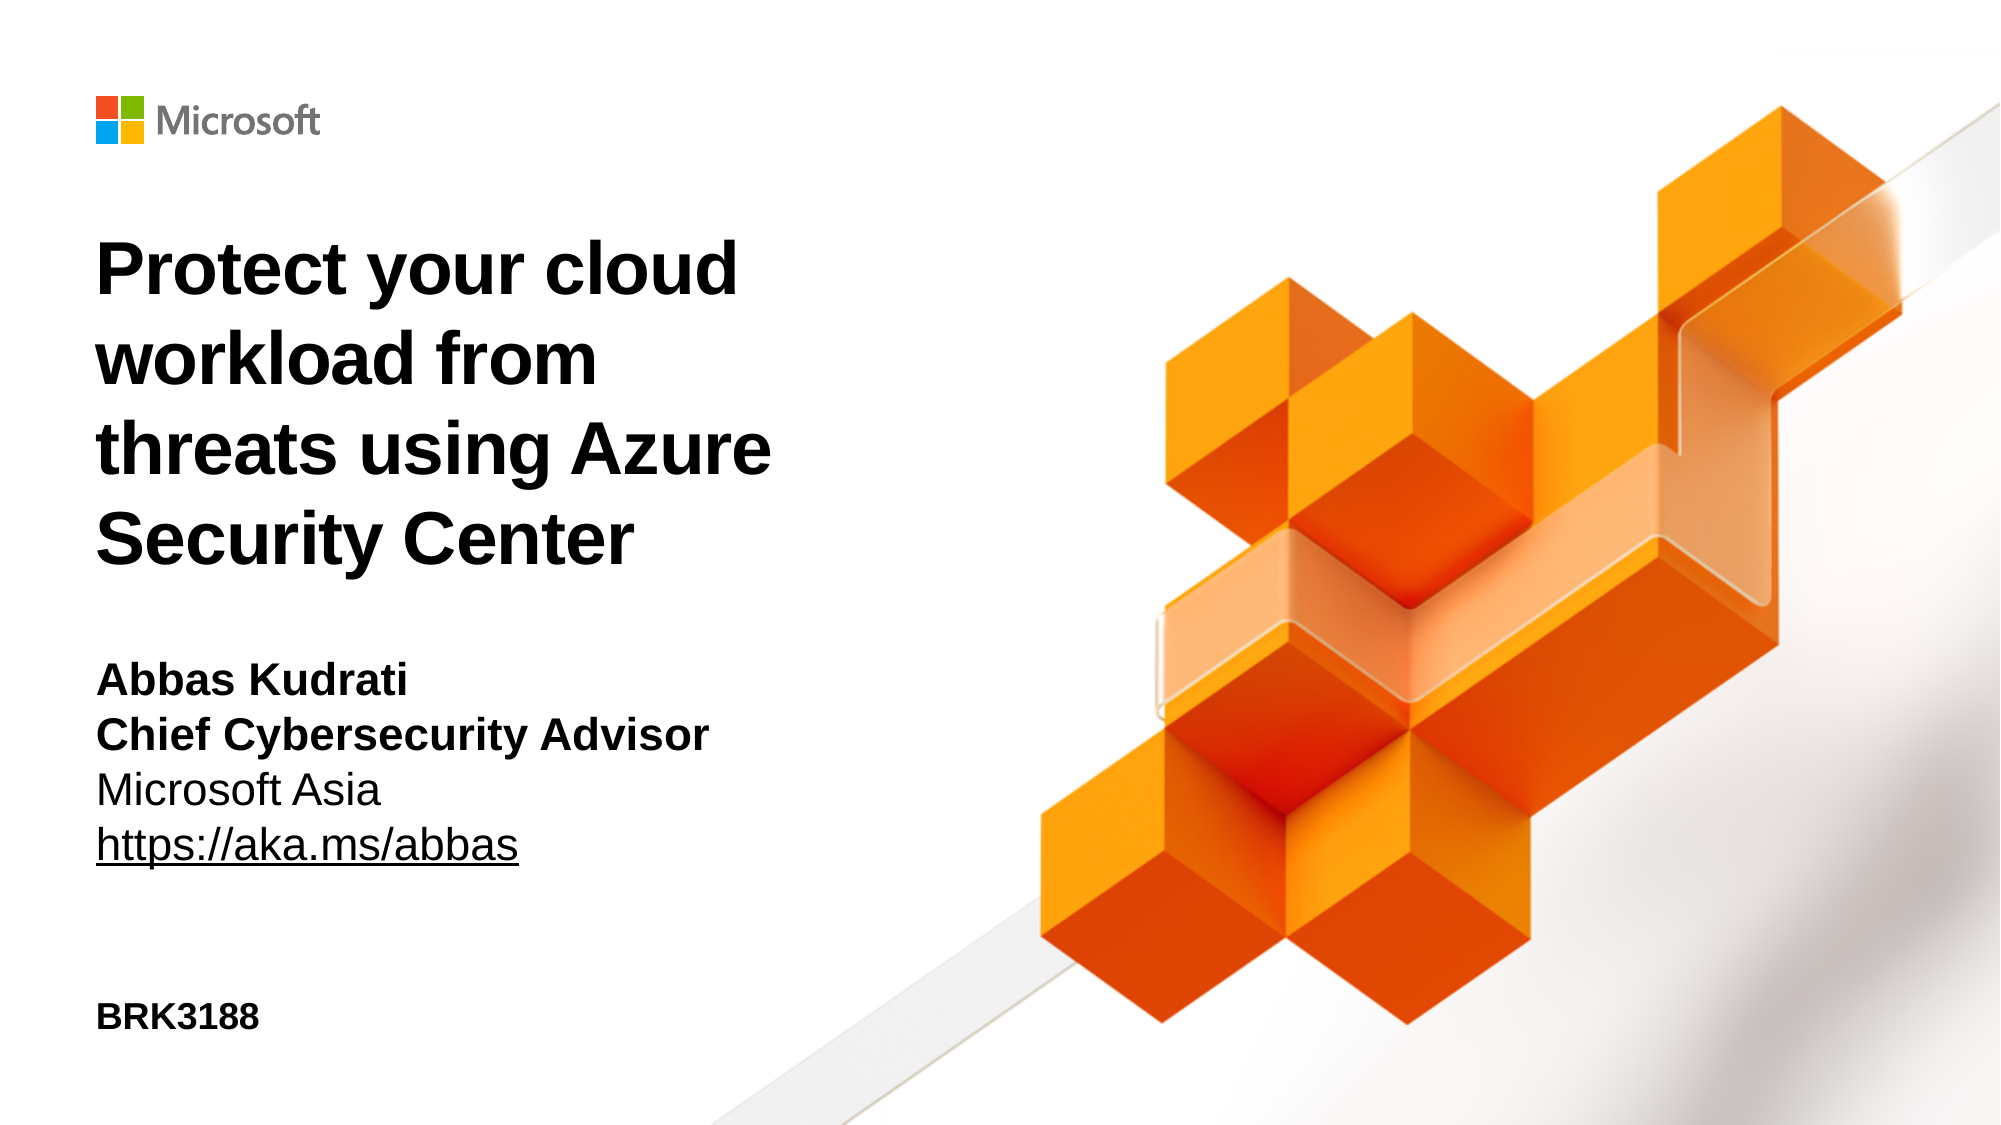

# Protect your cloud workload from threats using Azure Security Center
Abbas Kudrati
Chief Cybersecurity Advisor
Microsoft Asia
https://aka.ms/abbas
BRK3188